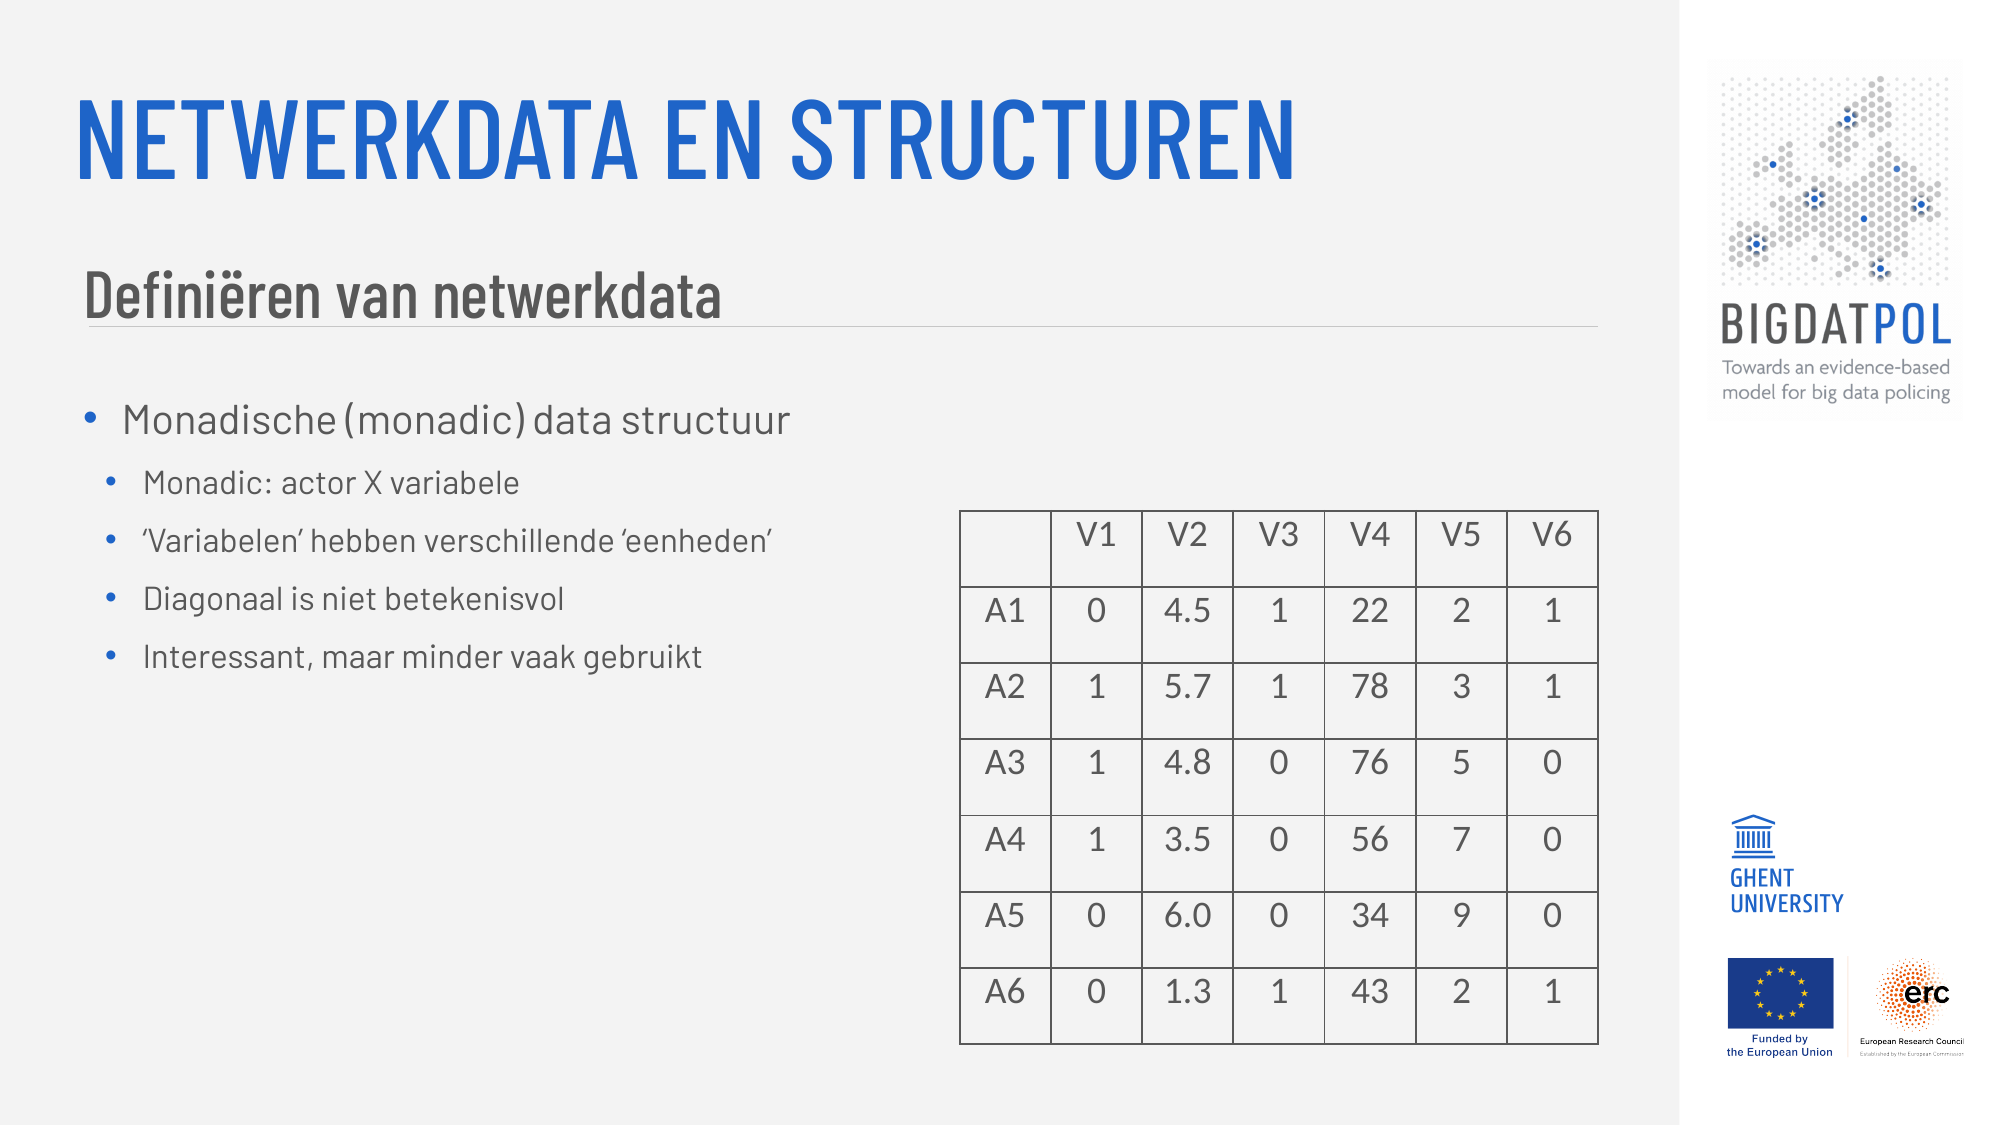

# Netwerkdata en structuren
Definiëren van netwerkdata
Monadische (monadic) data structuur
Monadic: actor X variabele
‘Variabelen’ hebben verschillende ‘eenheden’
Diagonaal is niet betekenisvol
Interessant, maar minder vaak gebruikt
|  | V1 | V2 | V3 | V4 | V5 | V6 |
| --- | --- | --- | --- | --- | --- | --- |
| A1 | 0 | 4.5 | 1 | 22 | 2 | 1 |
| A2 | 1 | 5.7 | 1 | 78 | 3 | 1 |
| A3 | 1 | 4.8 | 0 | 76 | 5 | 0 |
| A4 | 1 | 3.5 | 0 | 56 | 7 | 0 |
| A5 | 0 | 6.0 | 0 | 34 | 9 | 0 |
| A6 | 0 | 1.3 | 1 | 43 | 2 | 1 |